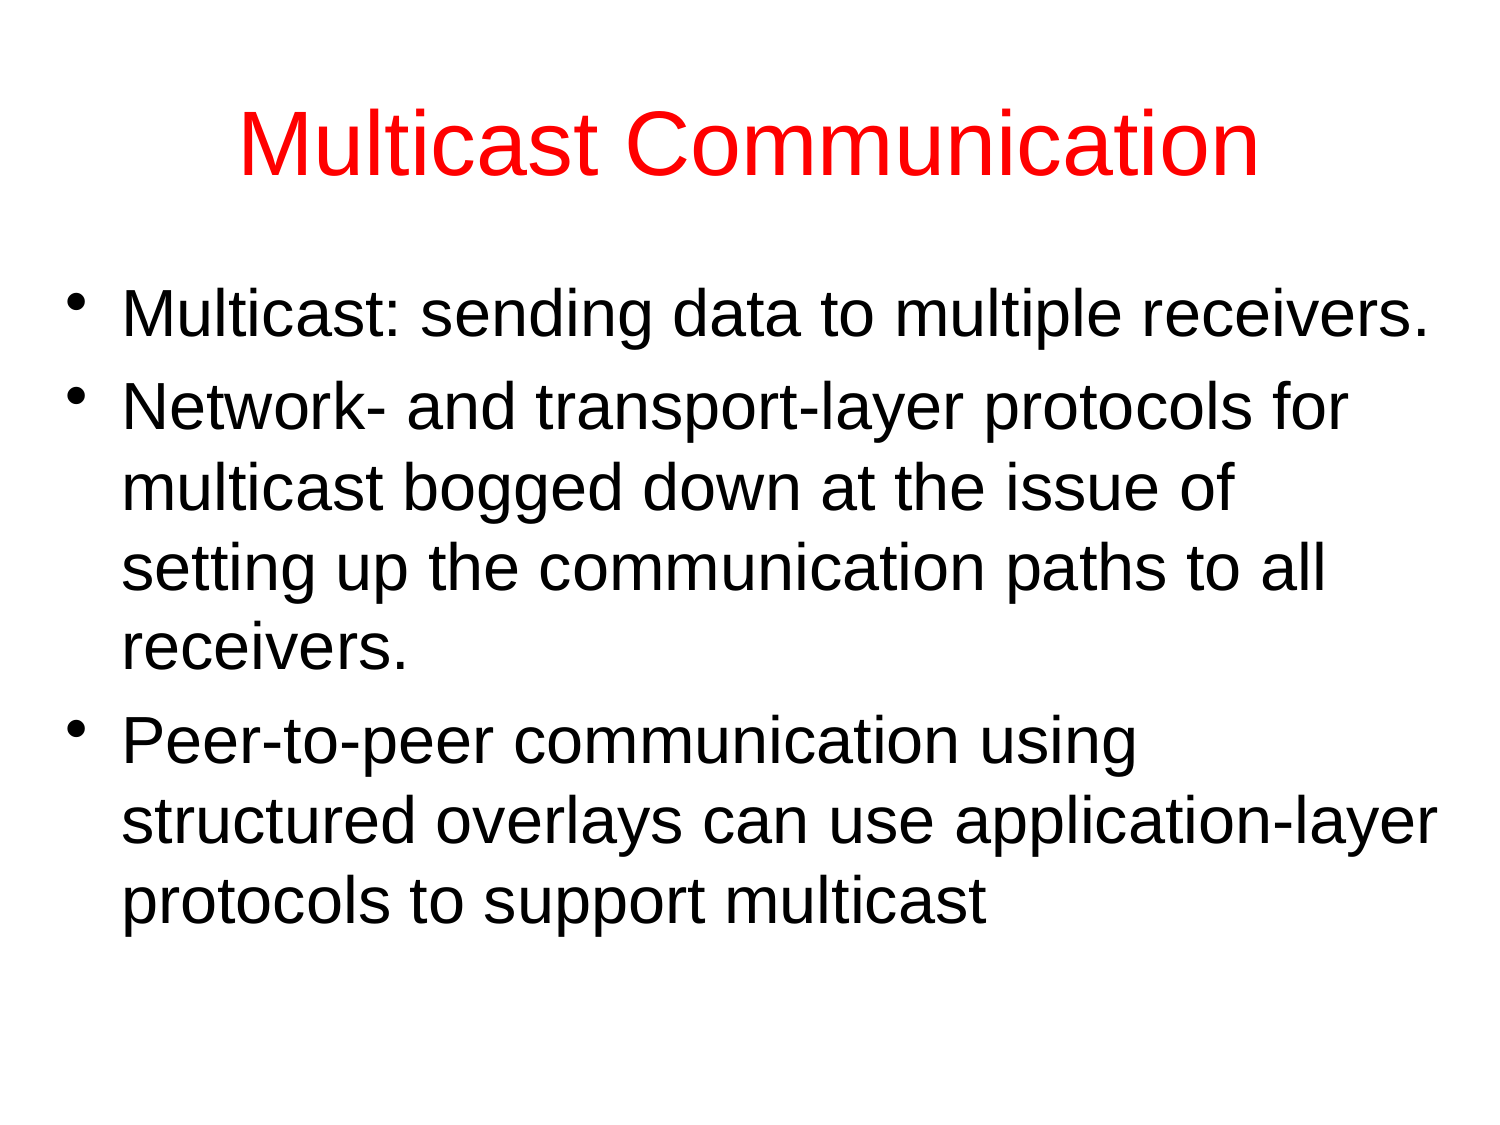

# Multicast Communication
Multicast: sending data to multiple receivers.
Network- and transport-layer protocols for multicast bogged down at the issue of setting up the communication paths to all receivers.
Peer-to-peer communication using structured overlays can use application-layer protocols to support multicast